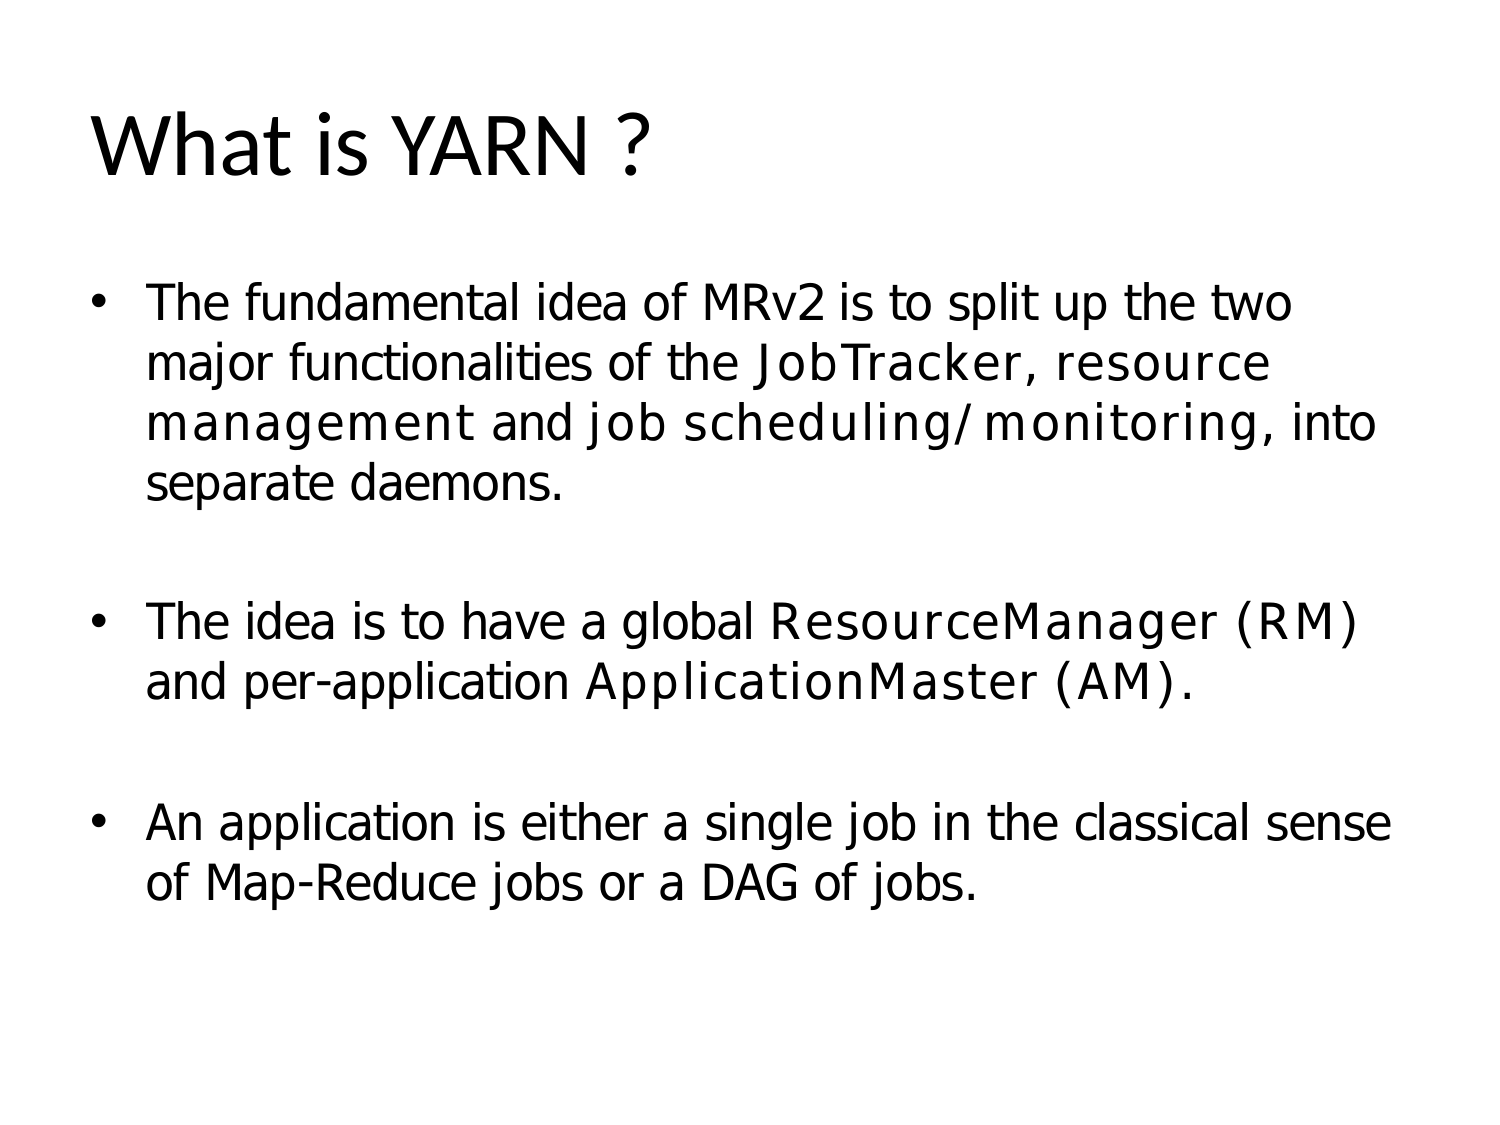

# What is YARN ?
The fundamental idea of MRv2 is to split up the two major functionalities of the JobTracker, resource management and job scheduling/monitoring, into separate daemons.

The idea is to have a global ResourceManager (RM) and per-application ApplicationMaster (AM).

An application is either a single job in the classical sense of Map-Reduce jobs or a DAG of jobs.